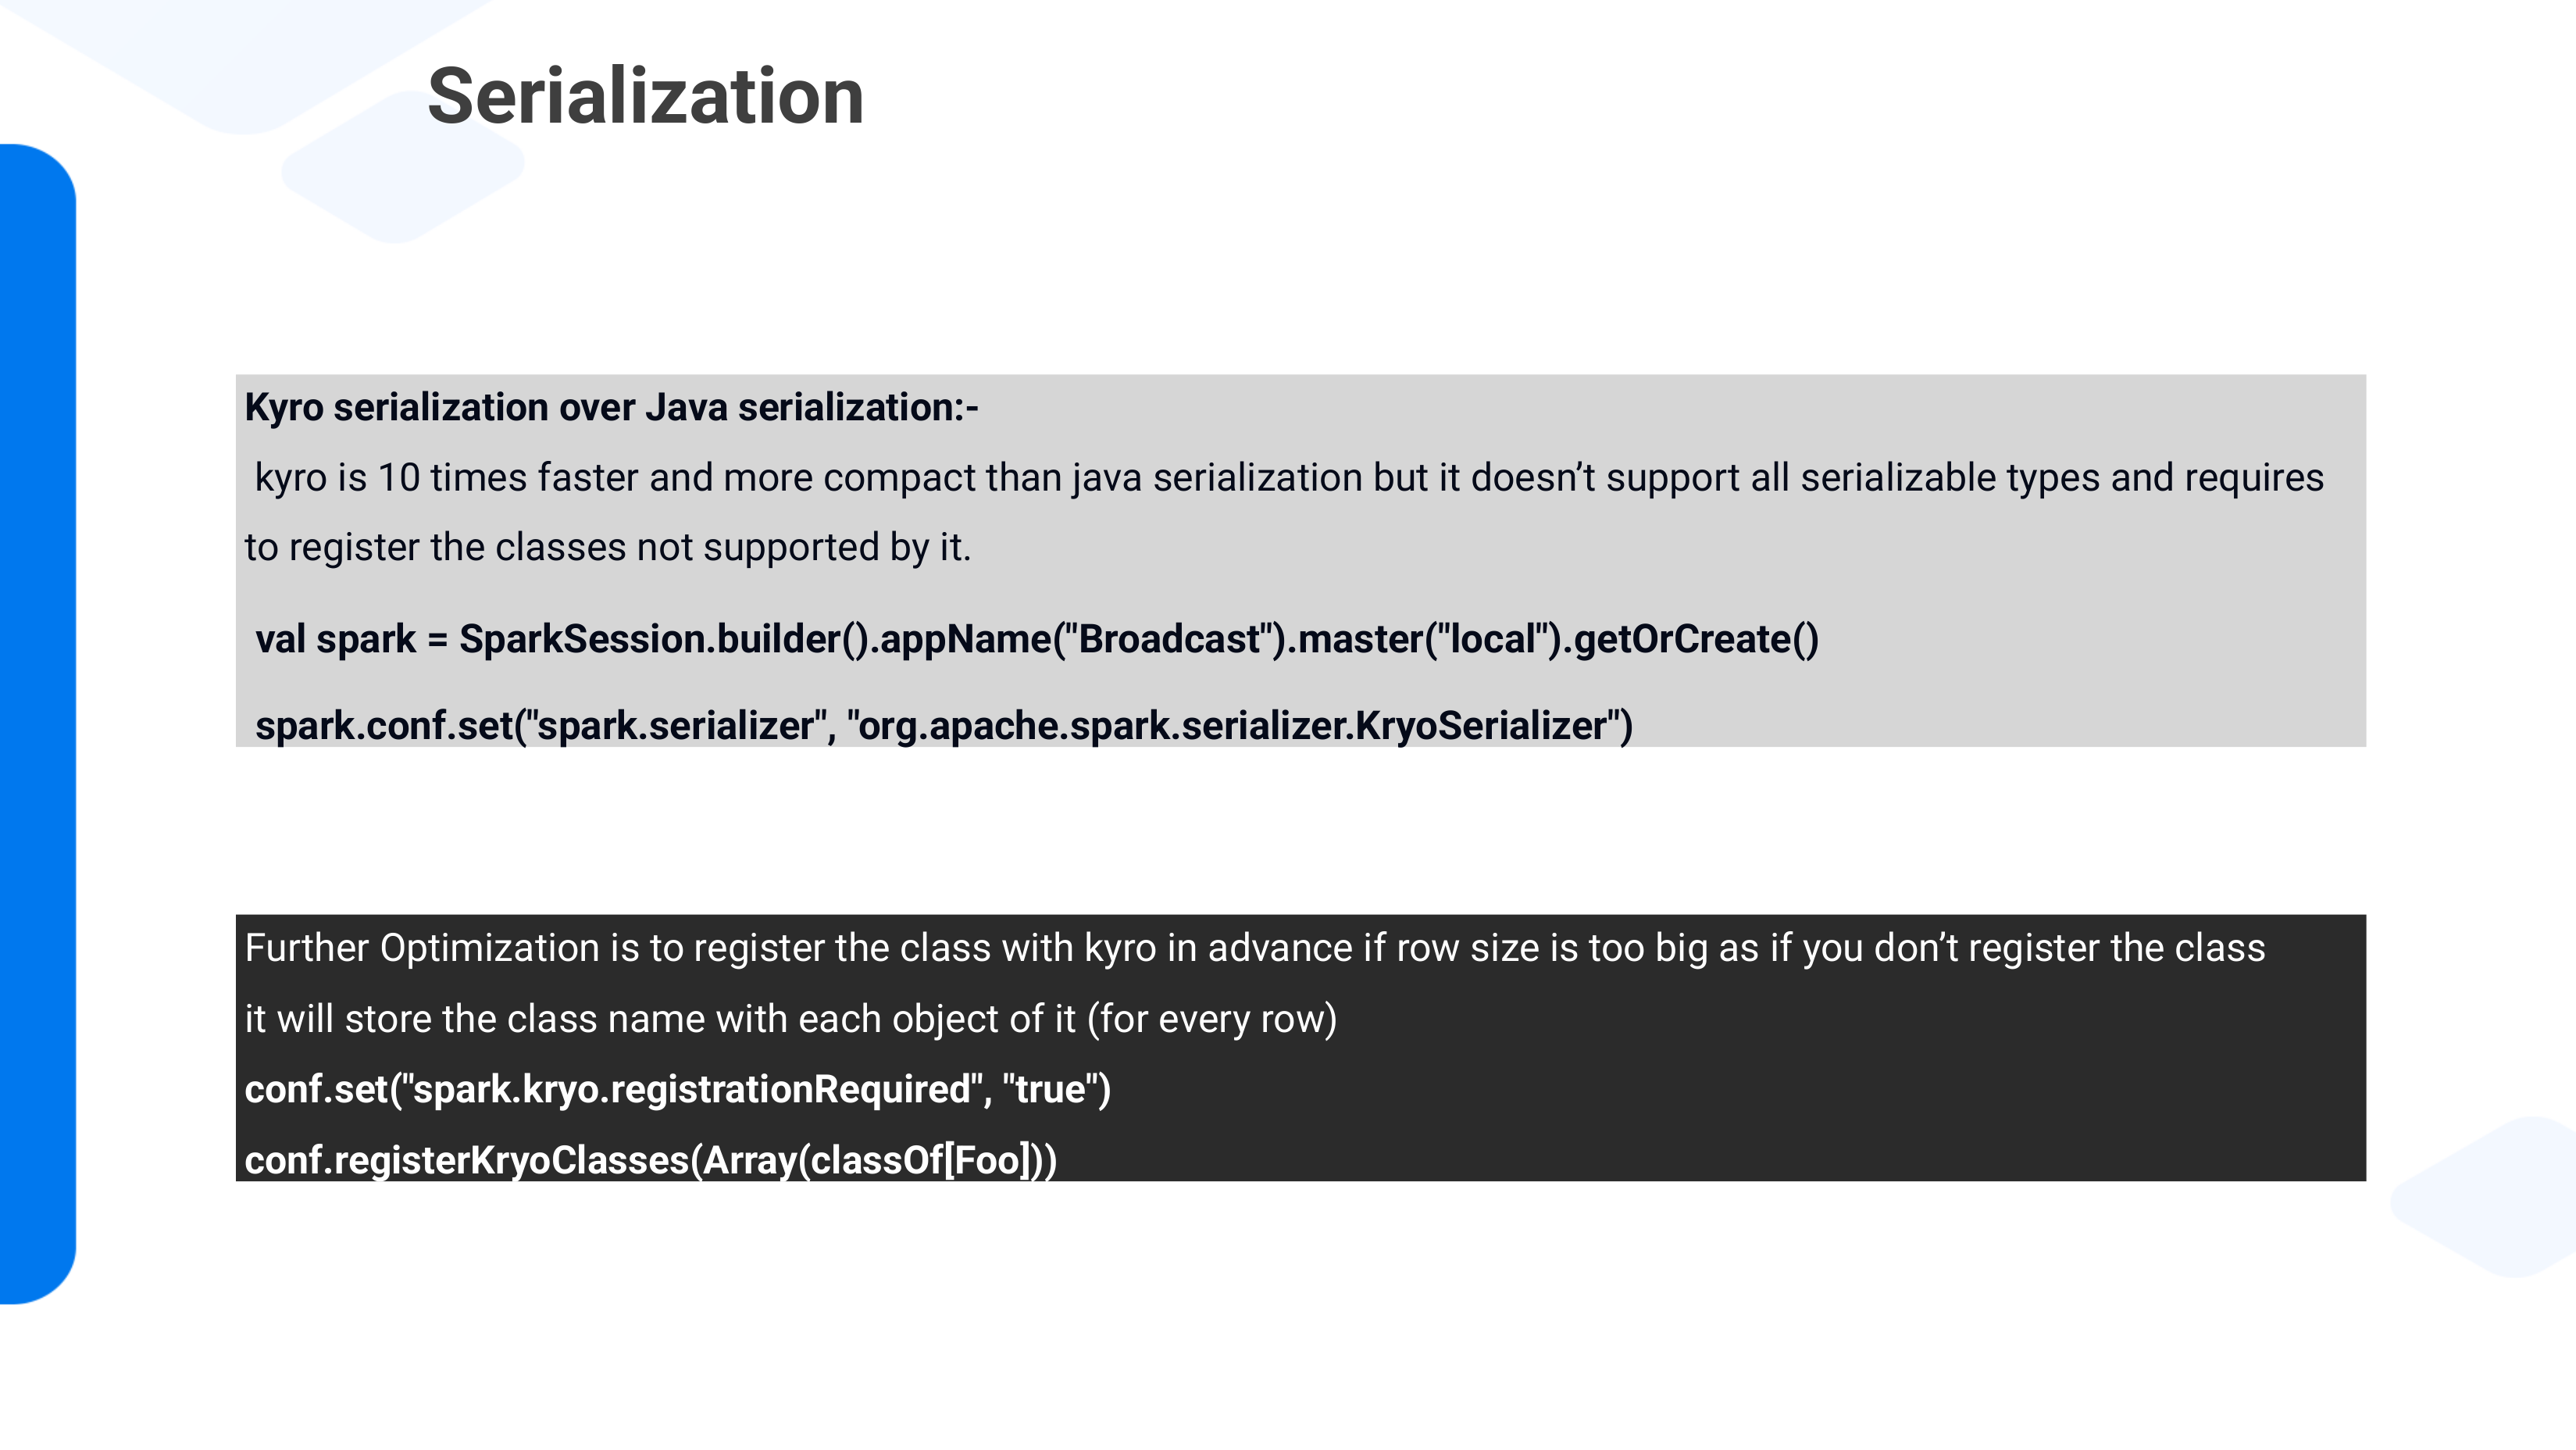

# Serialization
Kyro serialization over Java serialization:-
kyro is 10 times faster and more compact than java serialization but it doesn’t support all serializable types and requires to register the classes not supported by it.
val spark = SparkSession.builder().appName("Broadcast").master("local").getOrCreate() spark.conf.set("spark.serializer", "org.apache.spark.serializer.KryoSerializer")
Further Optimization is to register the class with kyro in advance if row size is too big as if you don’t register the class
it will store the class name with each object of it (for every row) conf.set("spark.kryo.registrationRequired", "true") conf.registerKryoClasses(Array(classOf[Foo]))